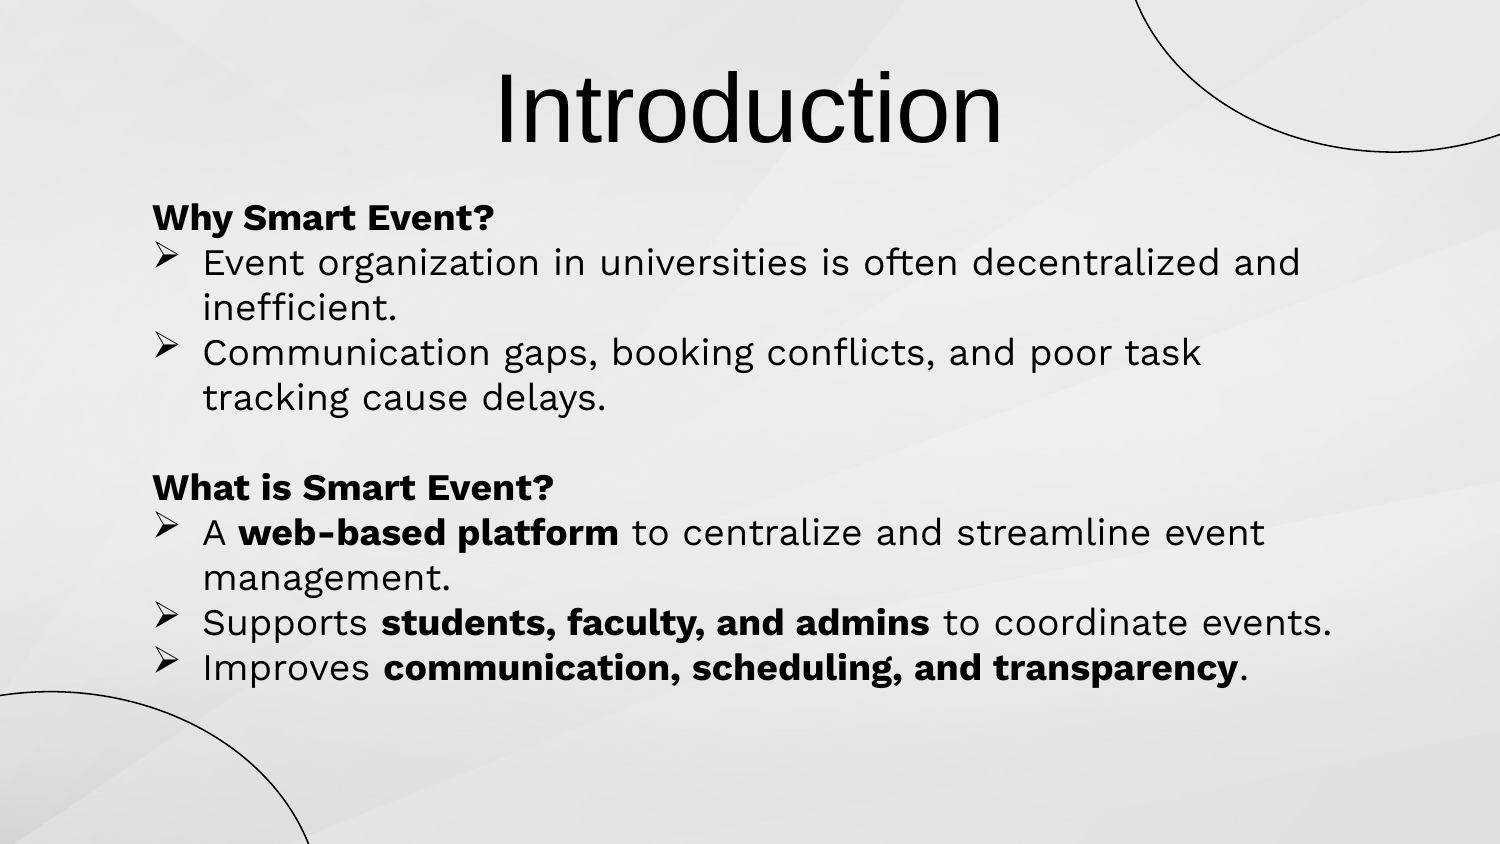

# Introduction
Why Smart Event?
Event organization in universities is often decentralized and inefficient.
Communication gaps, booking conflicts, and poor task tracking cause delays.
What is Smart Event?
A web-based platform to centralize and streamline event management.
Supports students, faculty, and admins to coordinate events.
Improves communication, scheduling, and transparency.